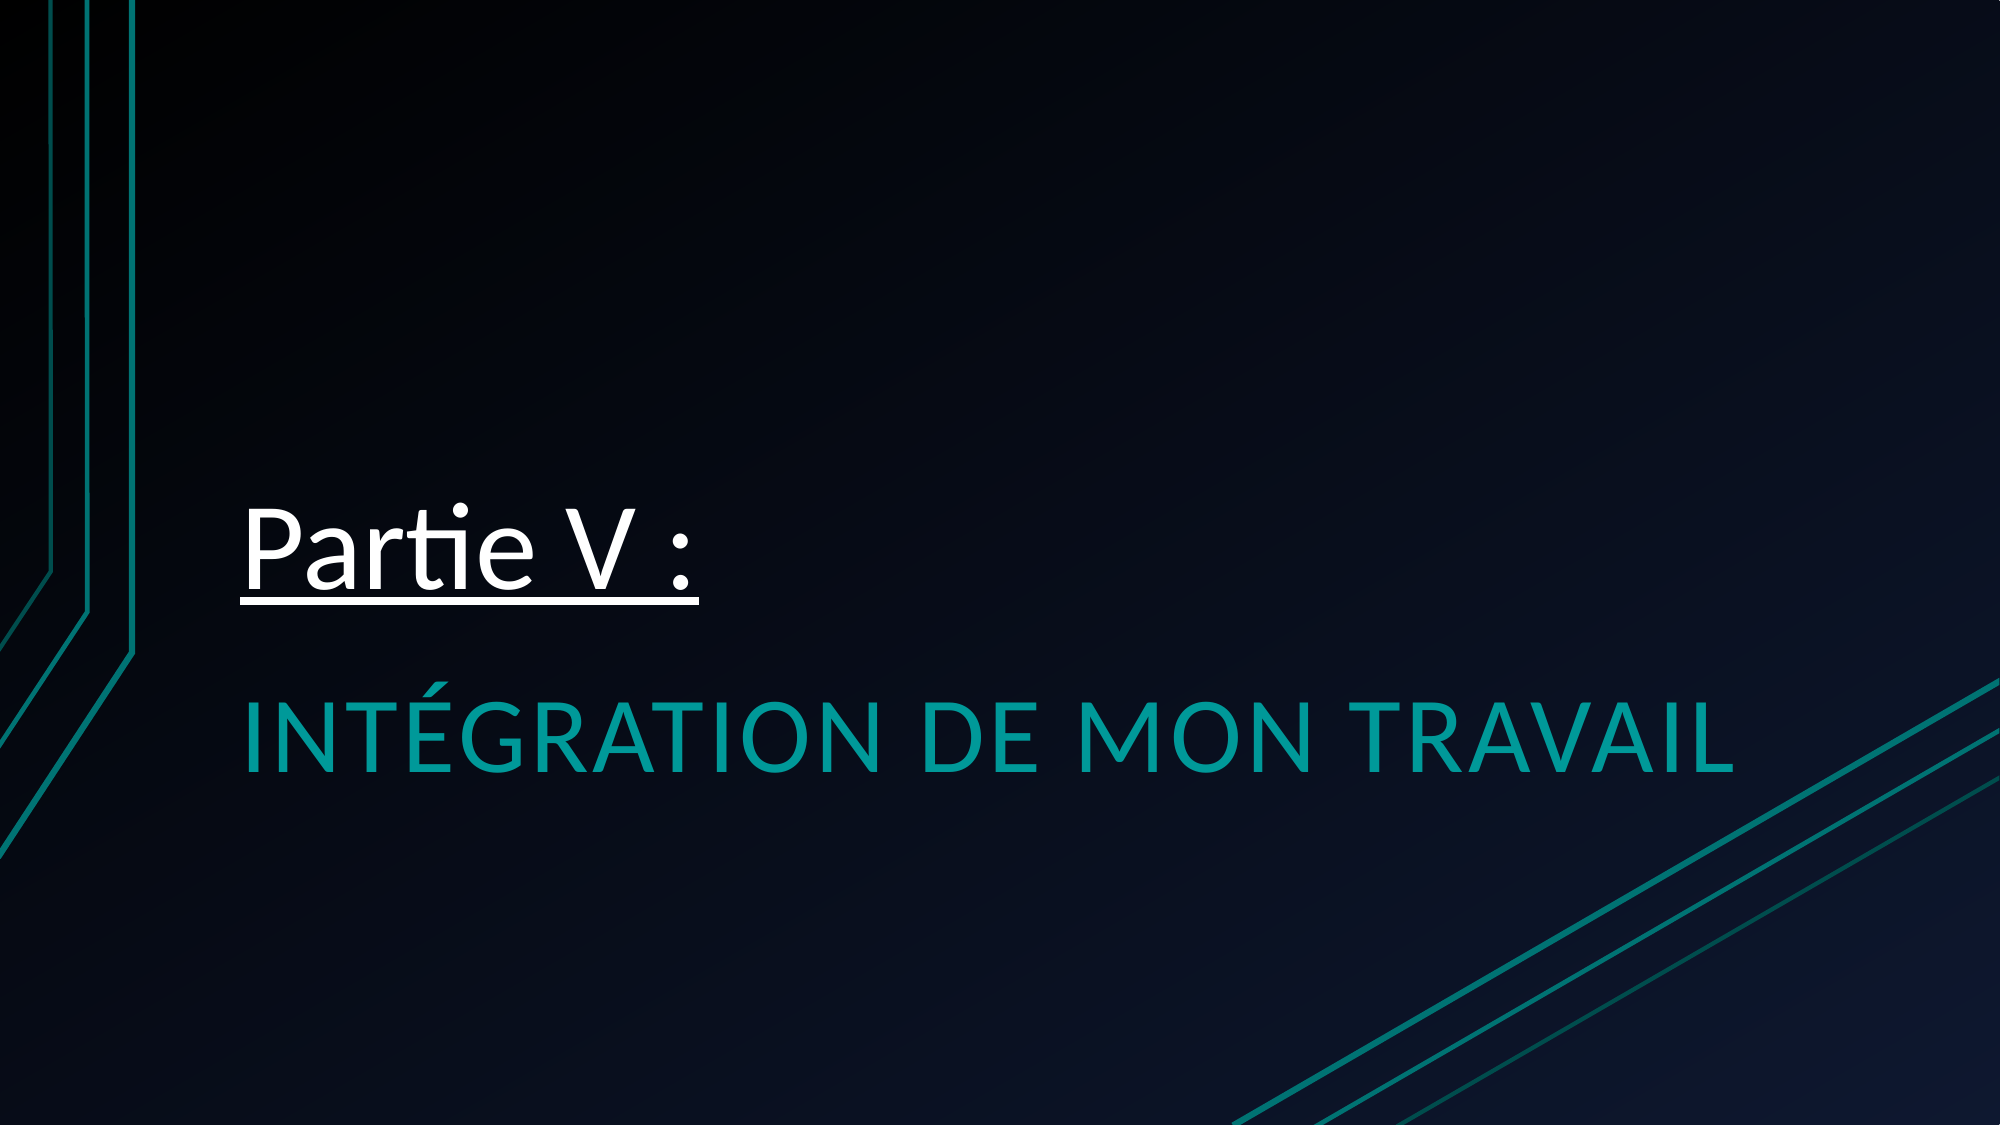

# Partie V :
Intégration de mon travail